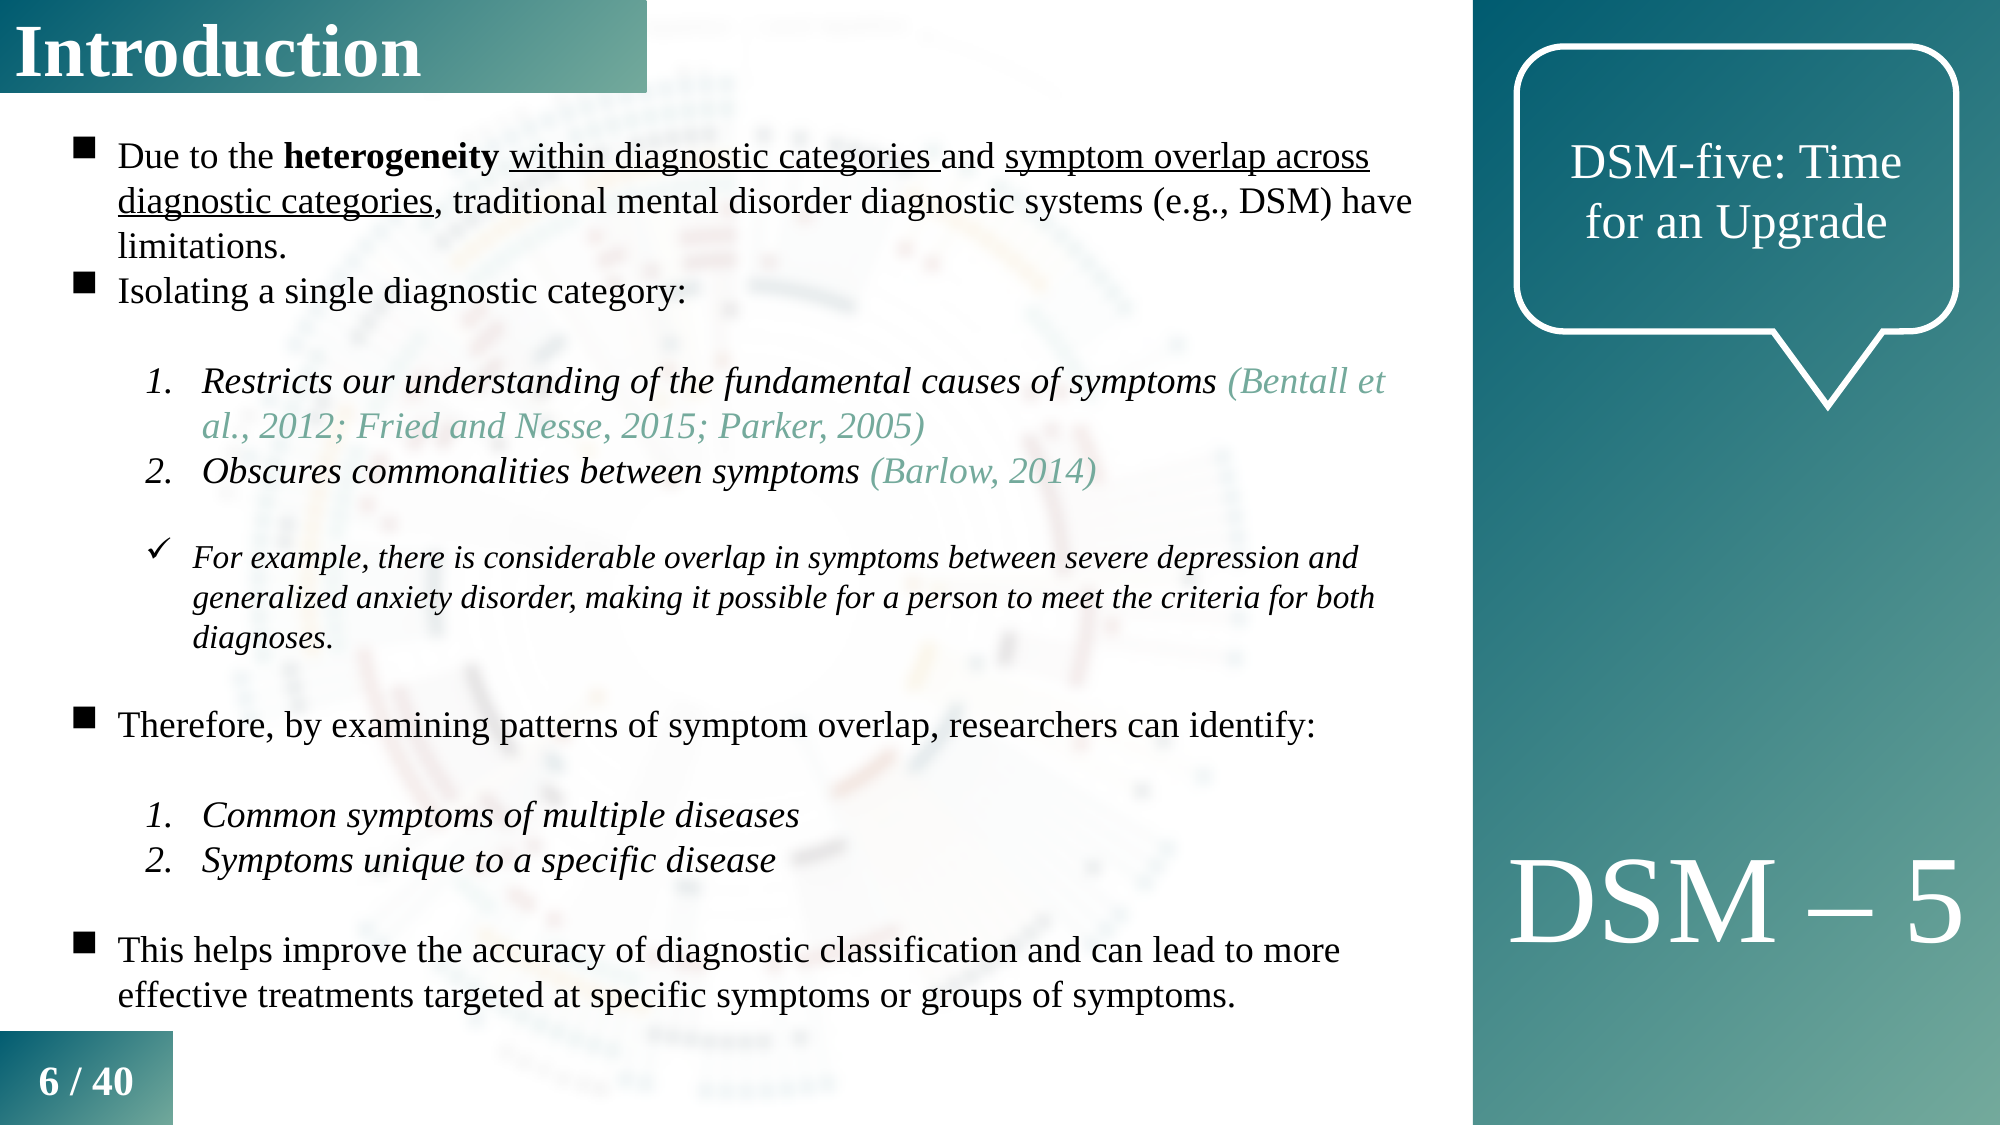

Introduction

DSM – 5

DSM-five: Time for an Upgrade
Due to the heterogeneity within diagnostic categories and symptom overlap across diagnostic categories, traditional mental disorder diagnostic systems (e.g., DSM) have limitations.
Isolating a single diagnostic category:

Restricts our understanding of the fundamental causes of symptoms (Bentall et al., 2012; Fried and Nesse, 2015; Parker, 2005)
Obscures commonalities between symptoms (Barlow, 2014)

For example, there is considerable overlap in symptoms between severe depression and generalized anxiety disorder, making it possible for a person to meet the criteria for both diagnoses.

Therefore, by examining patterns of symptom overlap, researchers can identify:
Common symptoms of multiple diseases
Symptoms unique to a specific disease

This helps improve the accuracy of diagnostic classification and can lead to more effective treatments targeted at specific symptoms or groups of symptoms.
6 / 40